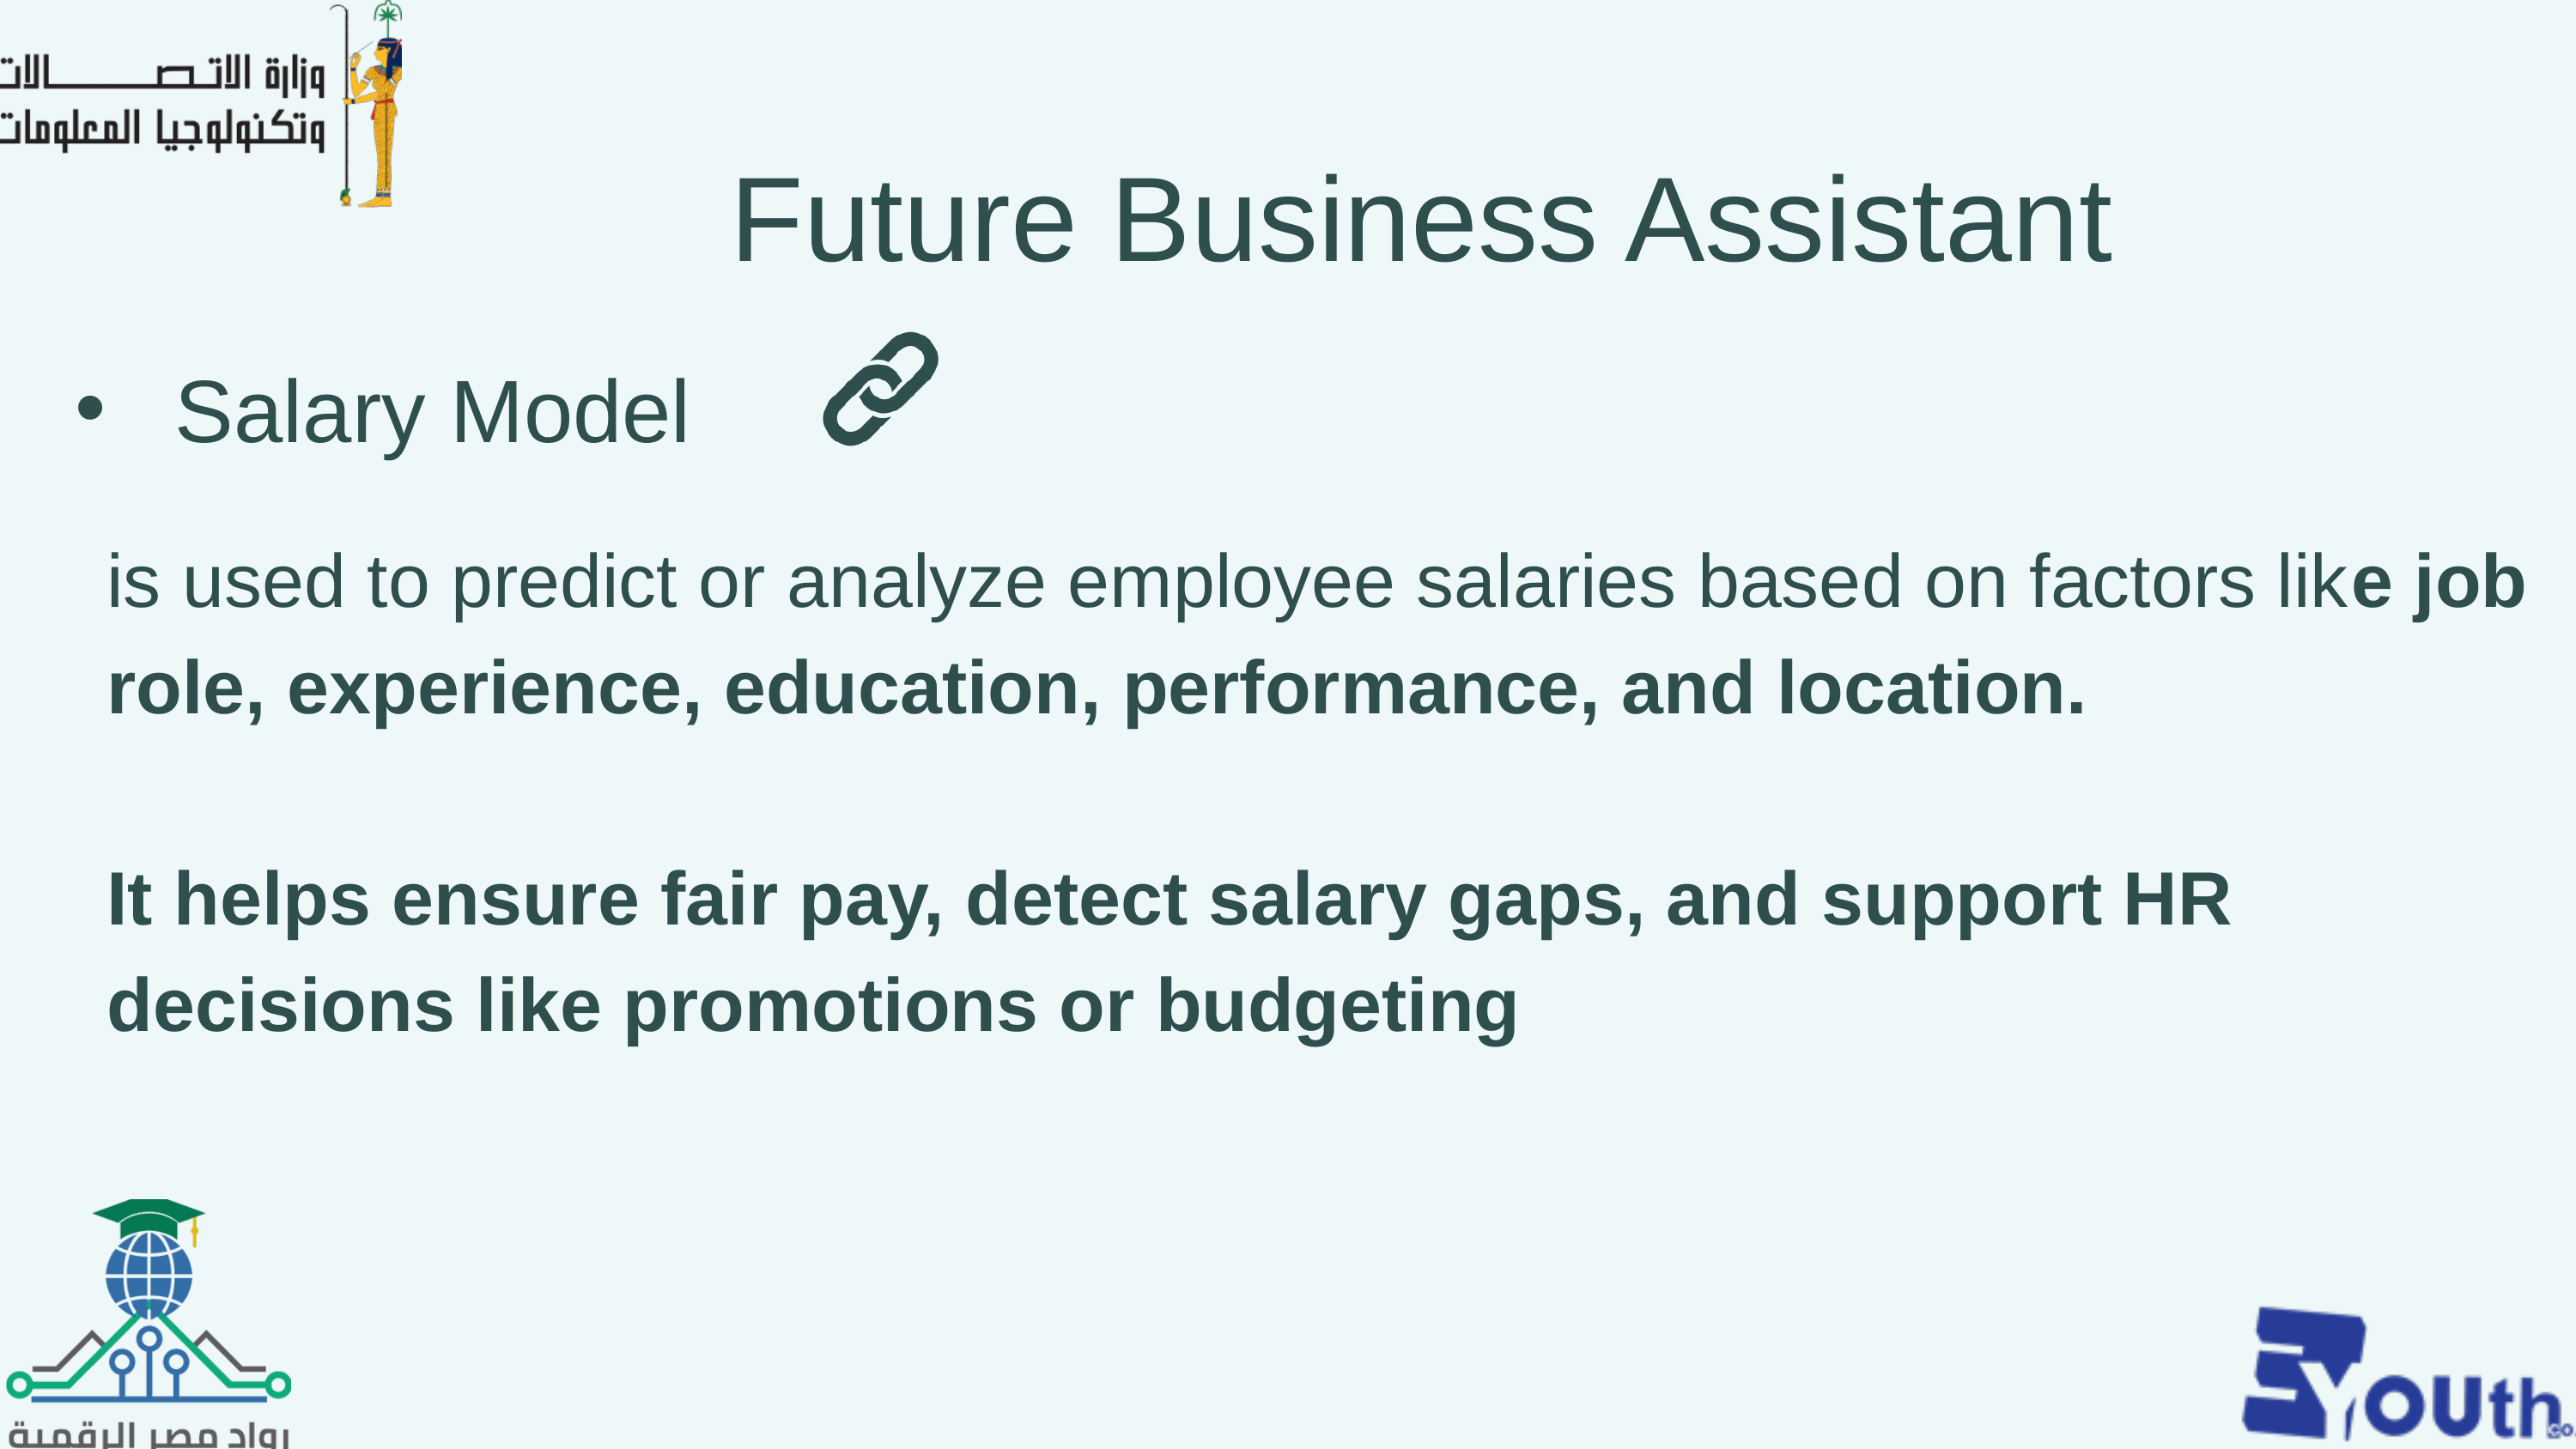

Future Business Assistant

 Salary Model
is used to predict or analyze employee salaries based on factors like job role, experience, education, performance, and location.

It helps ensure fair pay, detect salary gaps, and support HR decisions like promotions or budgeting